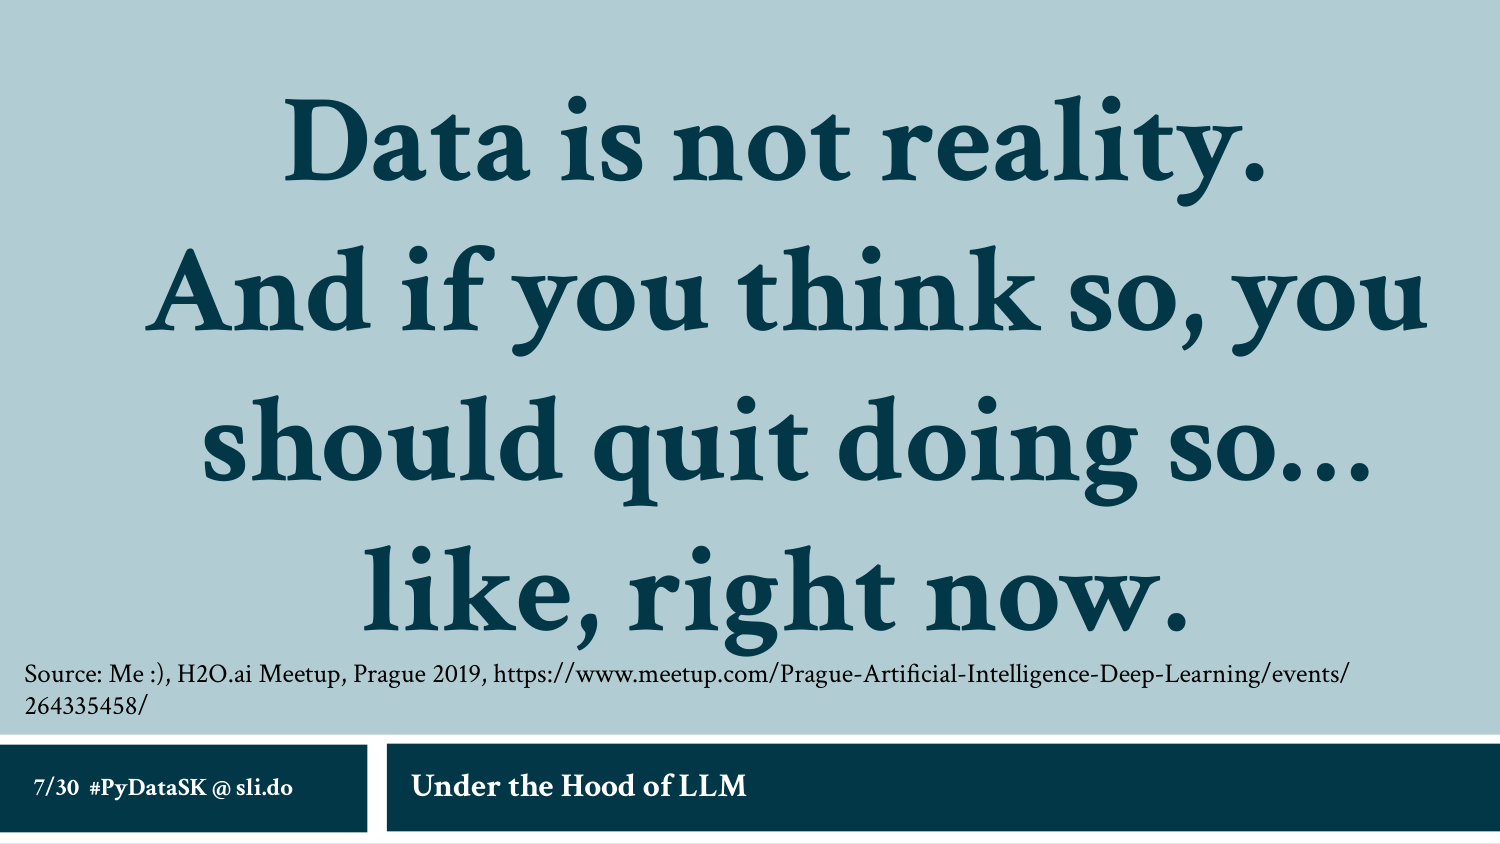

Data is not reality.
And if you think so, you should quit doing so… like, right now.
Source: Me :), H2O.ai Meetup, Prague 2019, https://www.meetup.com/Prague-Artificial-Intelligence-Deep-Learning/events/264335458/
Under the Hood of LLM
7/30  #PyDataSK @ sli.do